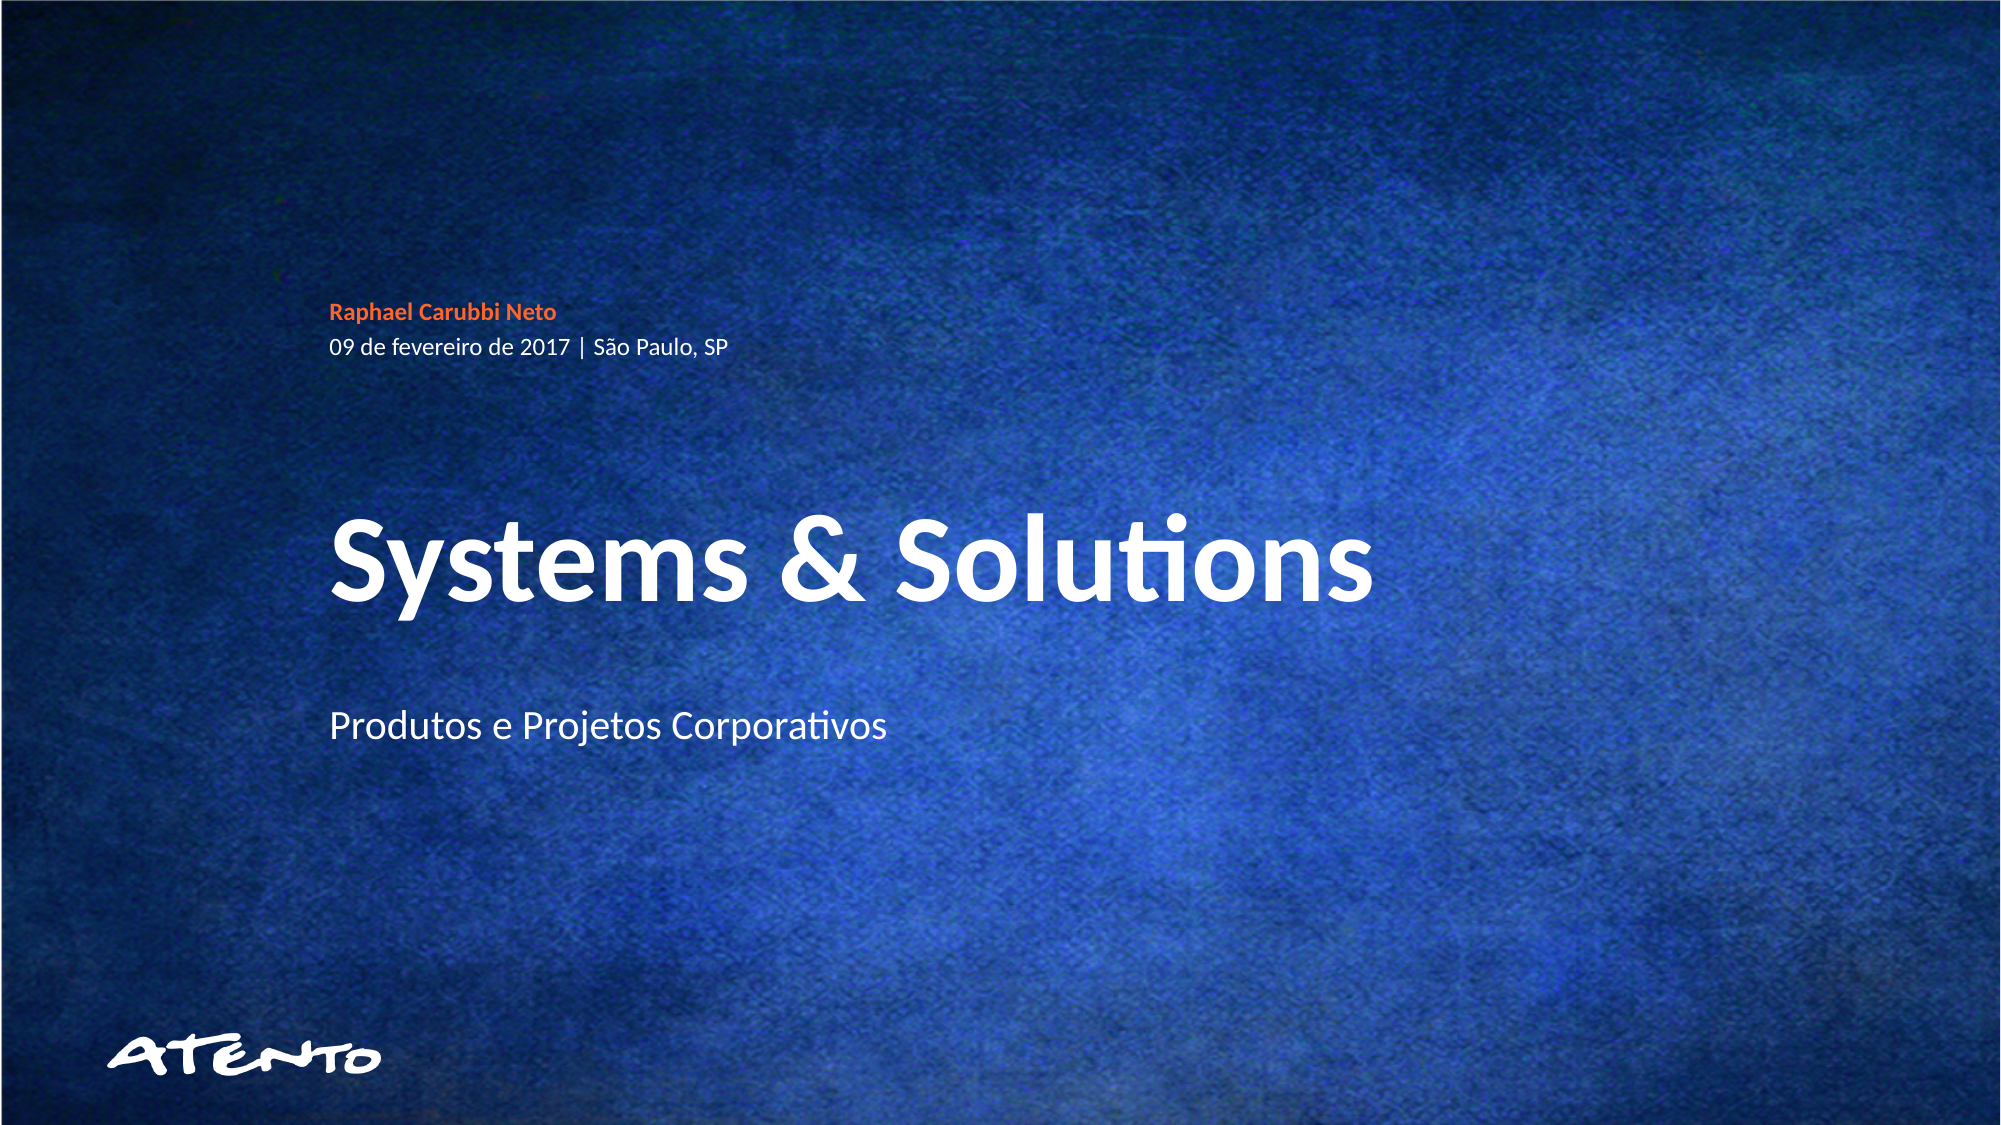

Raphael Carubbi Neto
09 de fevereiro de 2017 | São Paulo, SP
Systems & Solutions
Produtos e Projetos Corporativos